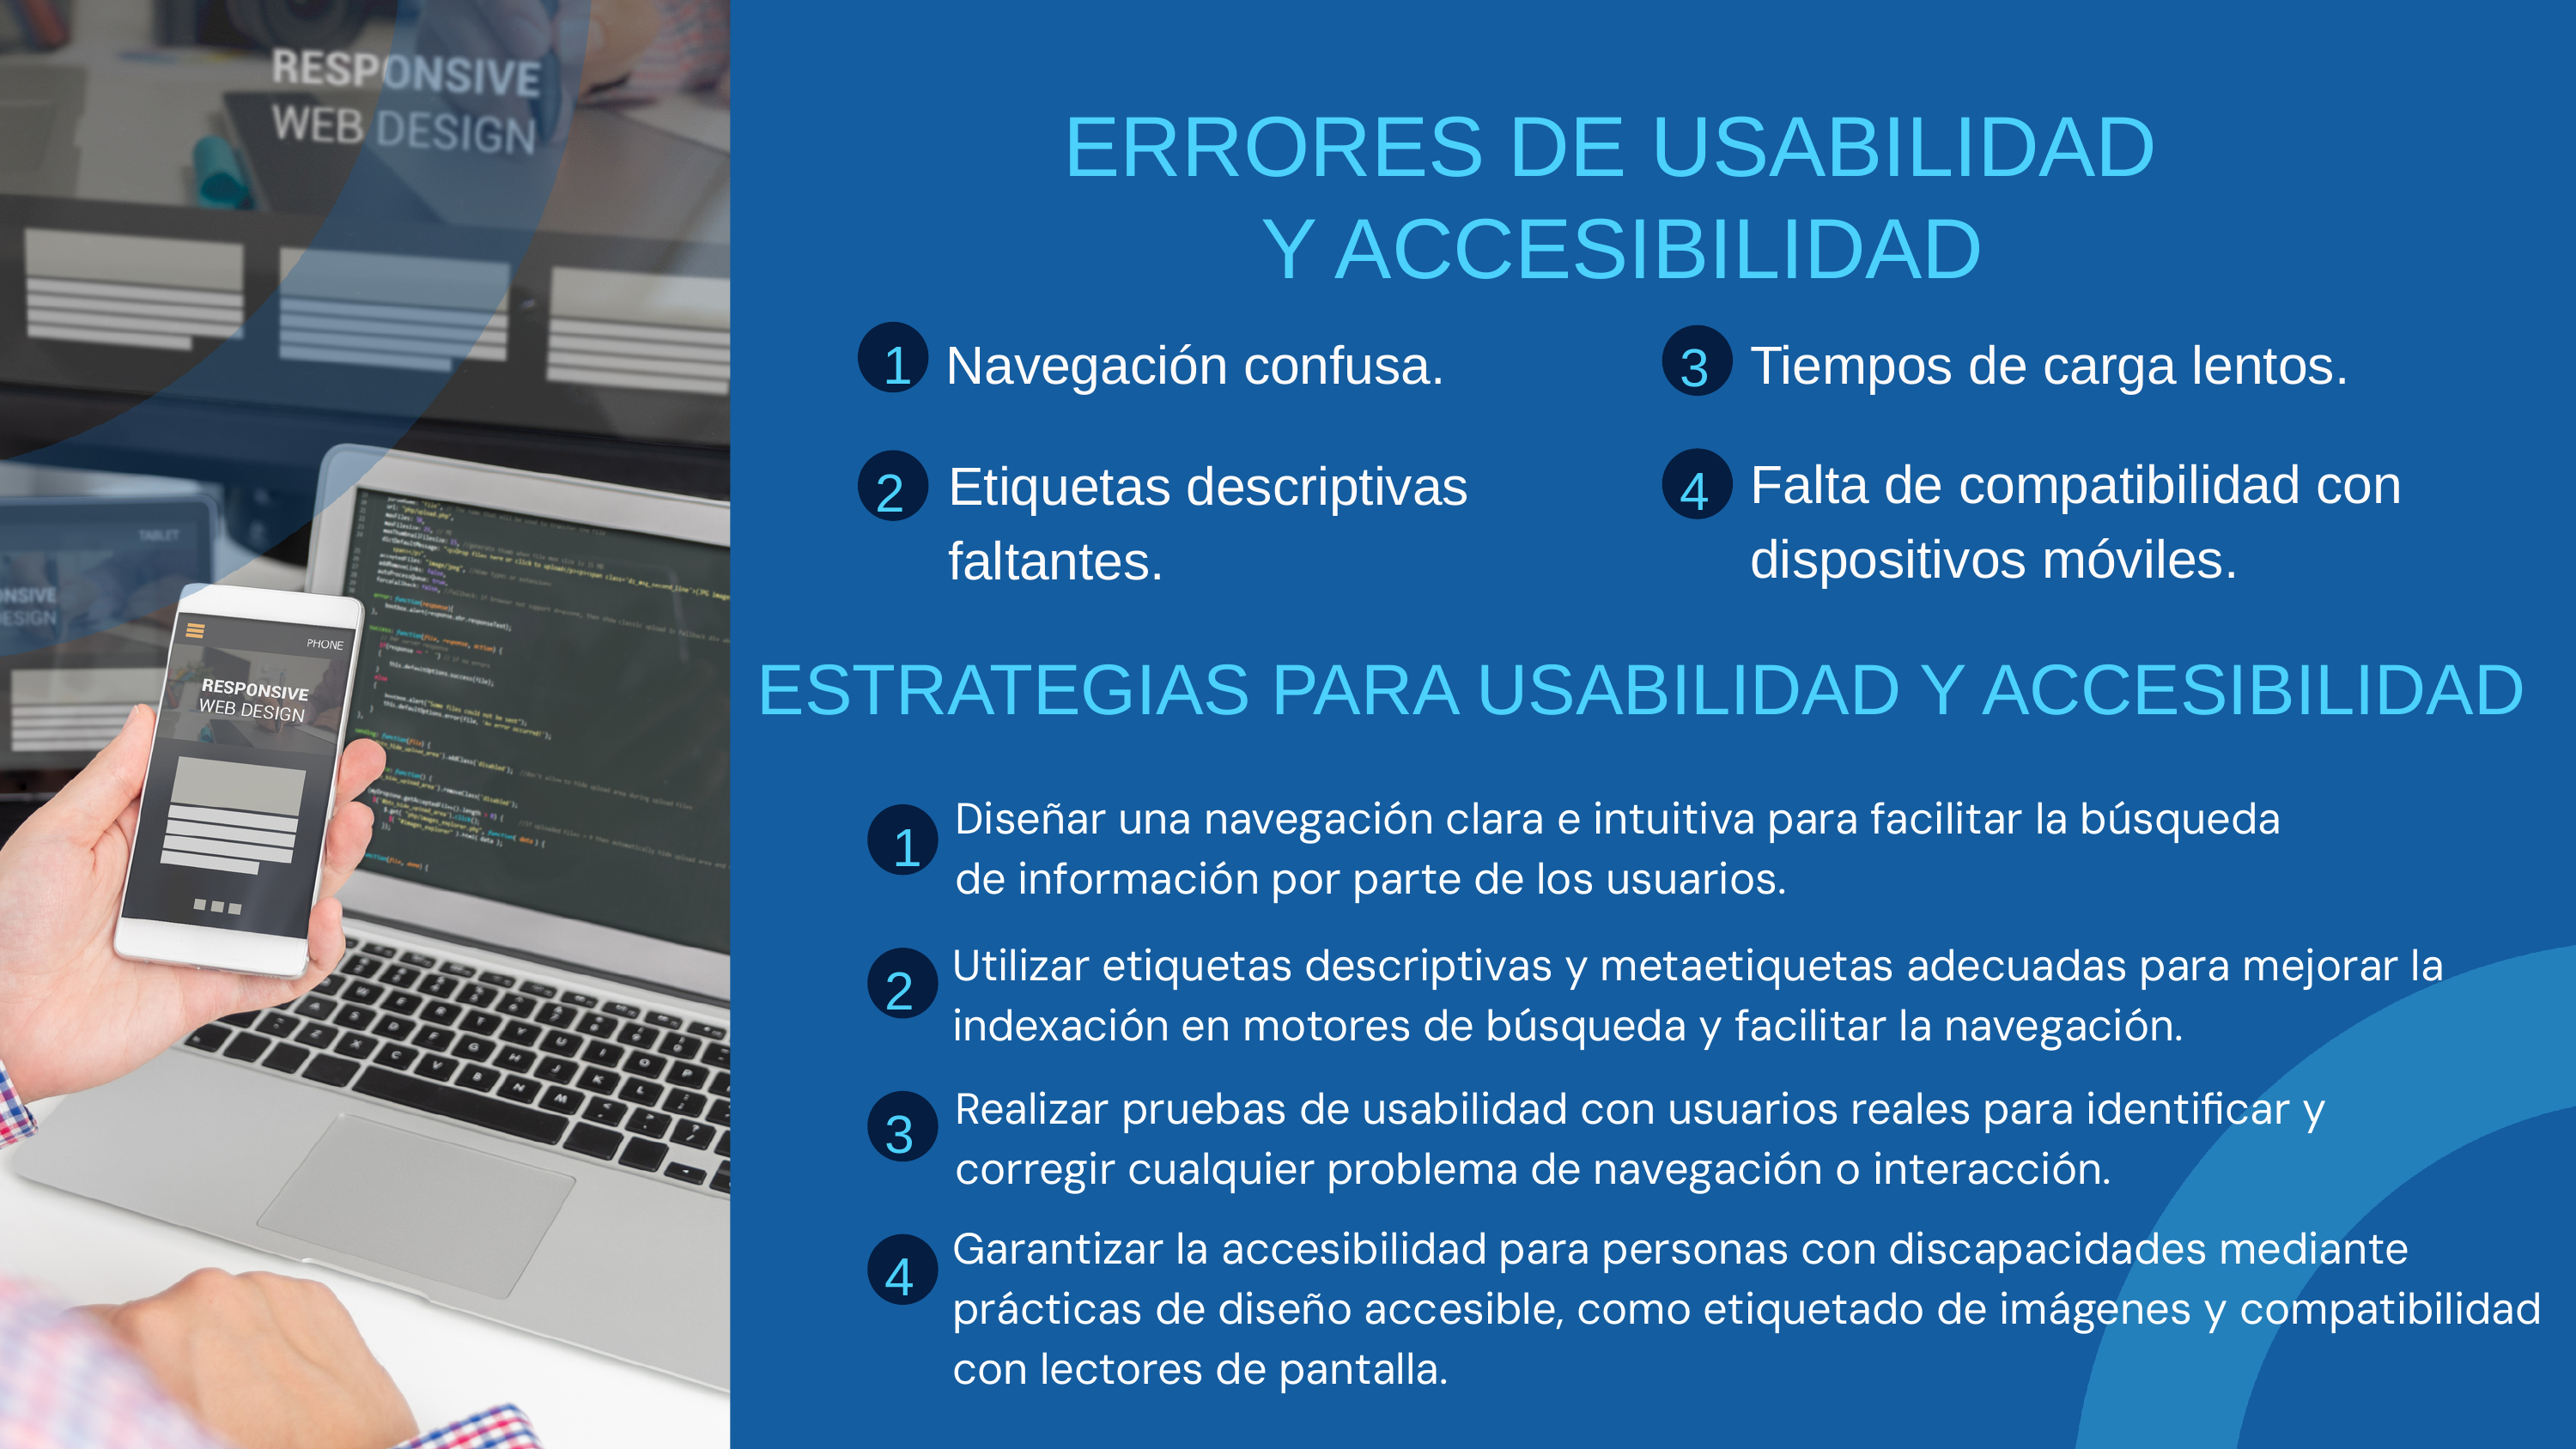

ERRORES DE USABILIDAD
Y ACCESIBILIDAD
1
Navegación confusa.
Tiempos de carga lentos.

3

Falta de compatibilidad con dispositivos móviles.
Etiquetas descriptivas faltantes.
4

2

ESTRATEGIAS PARA USABILIDAD Y ACCESIBILIDAD
Diseñar una navegación clara e intuitiva para facilitar la búsqueda de información por parte de los usuarios.
1

Utilizar etiquetas descriptivas y metaetiquetas adecuadas para mejorar la indexación en motores de búsqueda y facilitar la navegación.

2

Realizar pruebas de usabilidad con usuarios reales para identificar y corregir cualquier problema de navegación o interacción.
3

Garantizar la accesibilidad para personas con discapacidades mediante prácticas de diseño accesible, como etiquetado de imágenes y compatibilidad con lectores de pantalla.
4